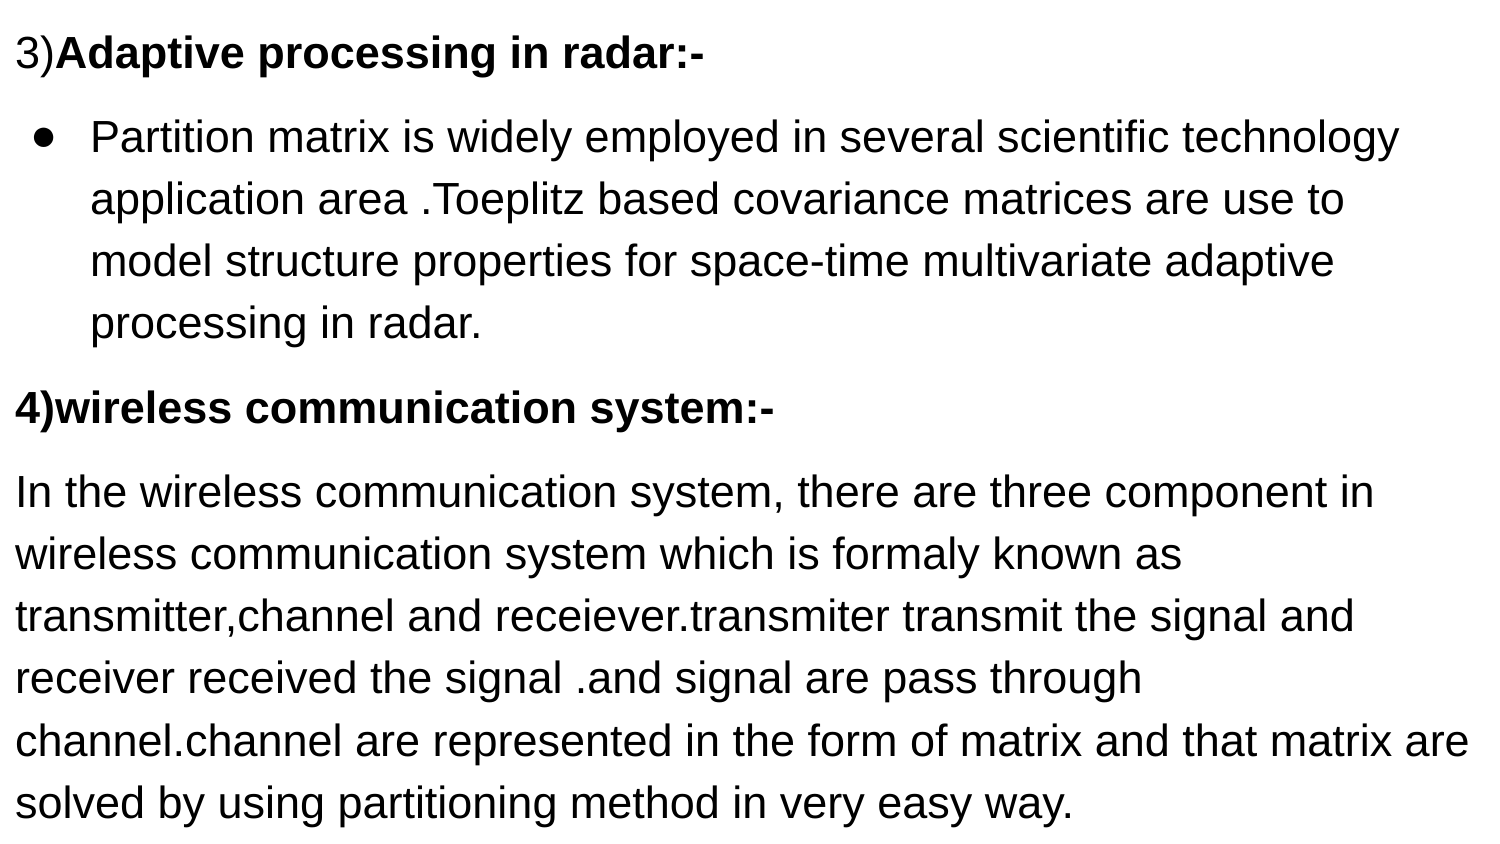

# 3)Adaptive processing in radar:-
Partition matrix is widely employed in several scientific technology application area .Toeplitz based covariance matrices are use to model structure properties for space-time multivariate adaptive processing in radar.
4)wireless communication system:-
In the wireless communication system, there are three component in wireless communication system which is formaly known as transmitter,channel and receiever.transmiter transmit the signal and receiver received the signal .and signal are pass through channel.channel are represented in the form of matrix and that matrix are solved by using partitioning method in very easy way.